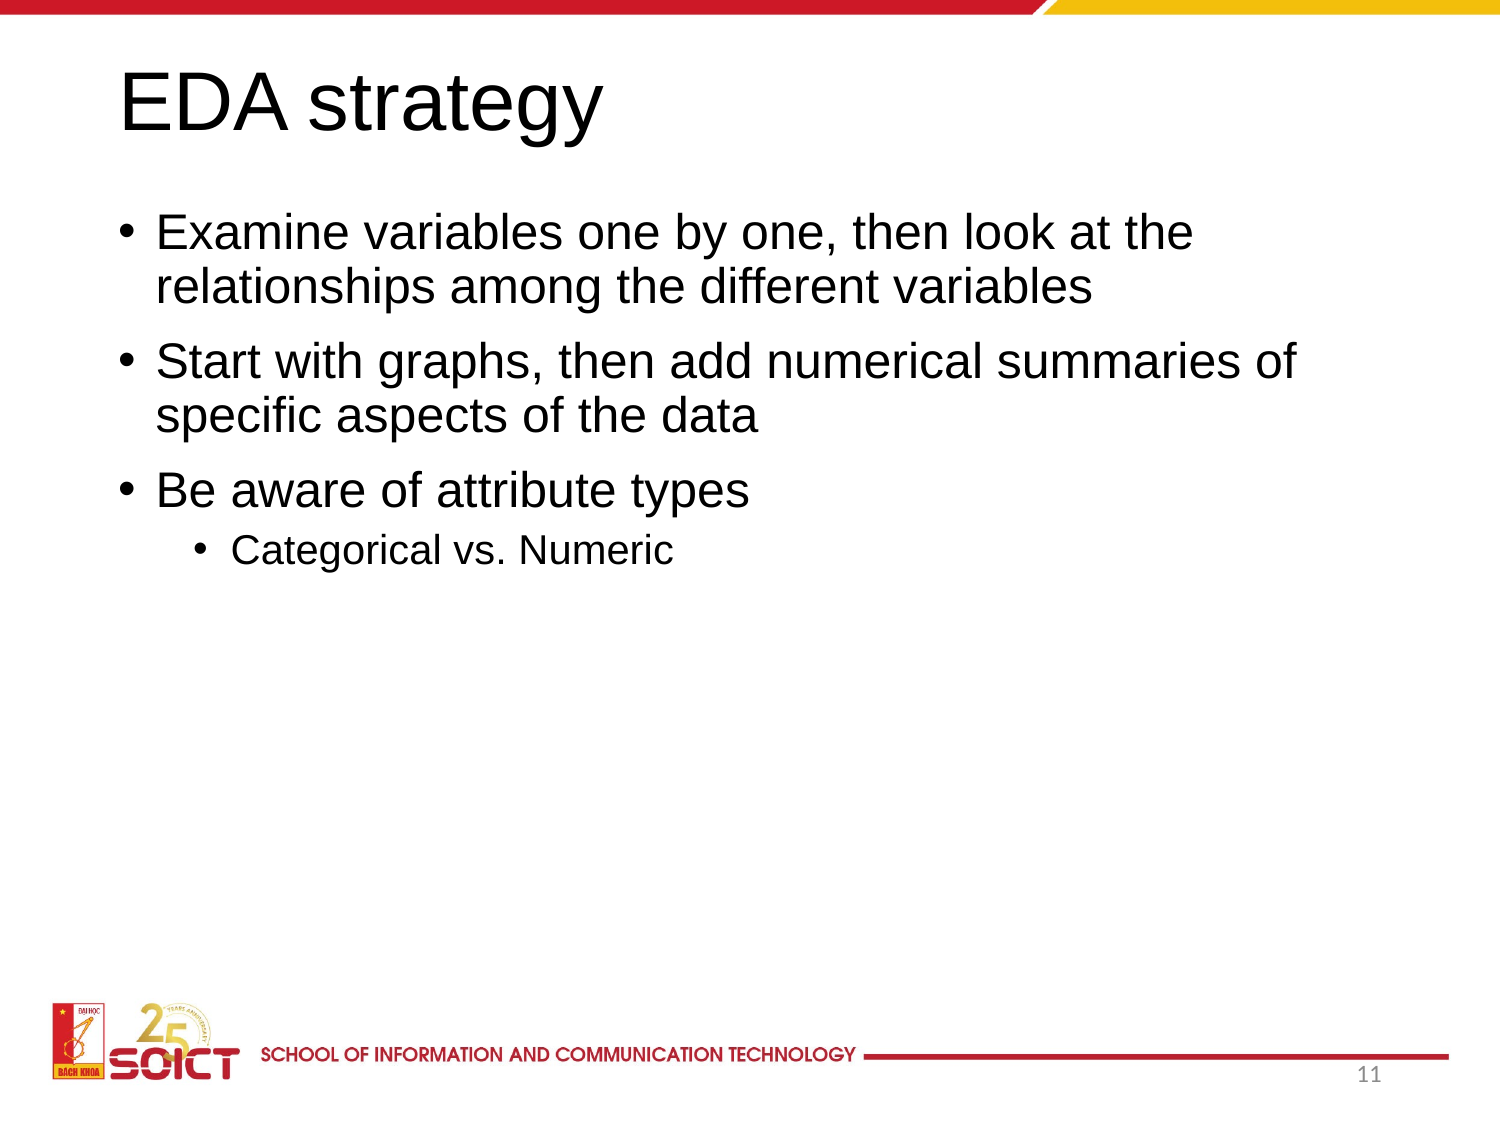

# EDA strategy
Examine variables one by one, then look at the relationships among the different variables
Start with graphs, then add numerical summaries of specific aspects of the data
Be aware of attribute types
Categorical vs. Numeric

11